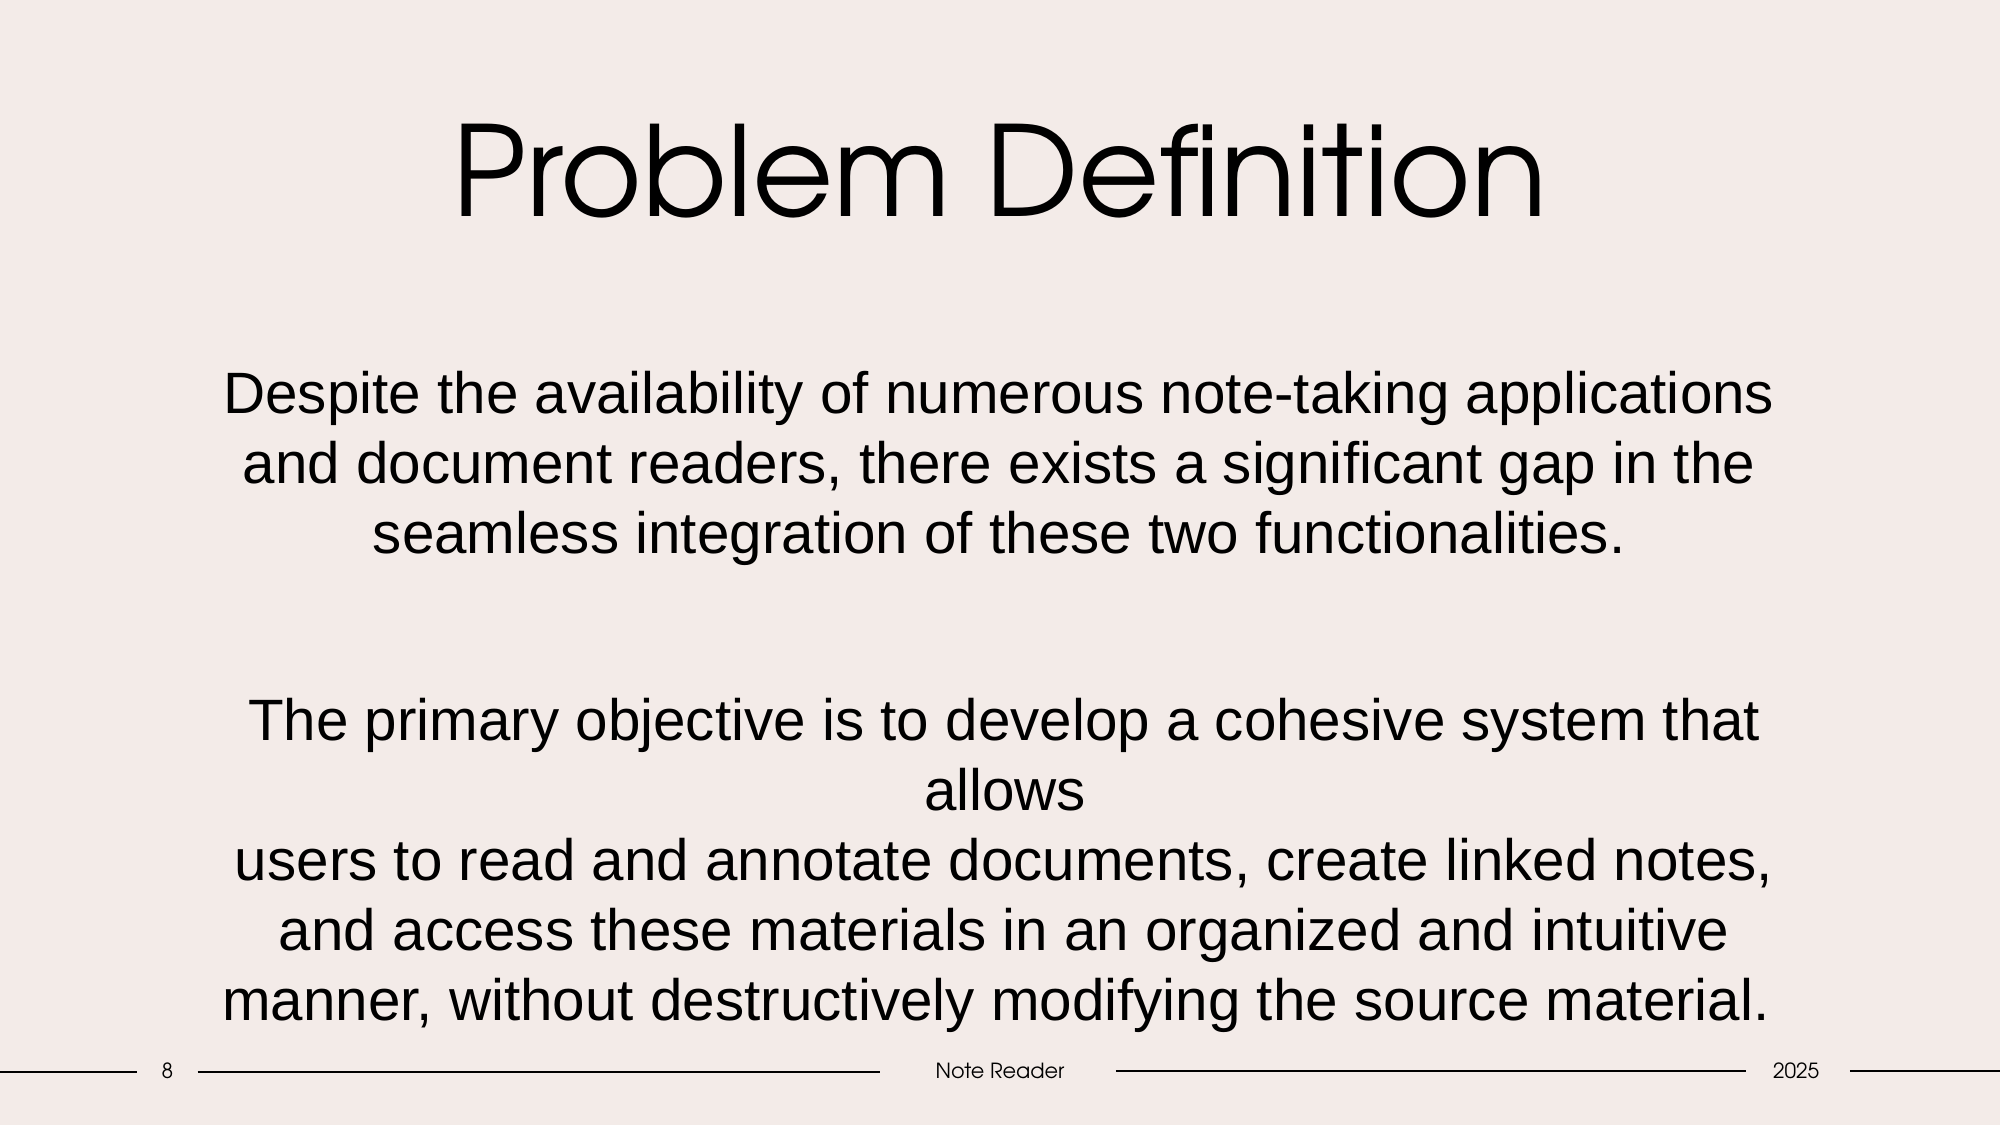

# Problem Definition
Despite the availability of numerous note-taking applications and document readers, there exists a significant gap in the seamless integration of these two functionalities.
The primary objective is to develop a cohesive system that allows
users to read and annotate documents, create linked notes, and access these materials in an organized and intuitive manner, without destructively modifying the source material.
8
Note Reader
2025